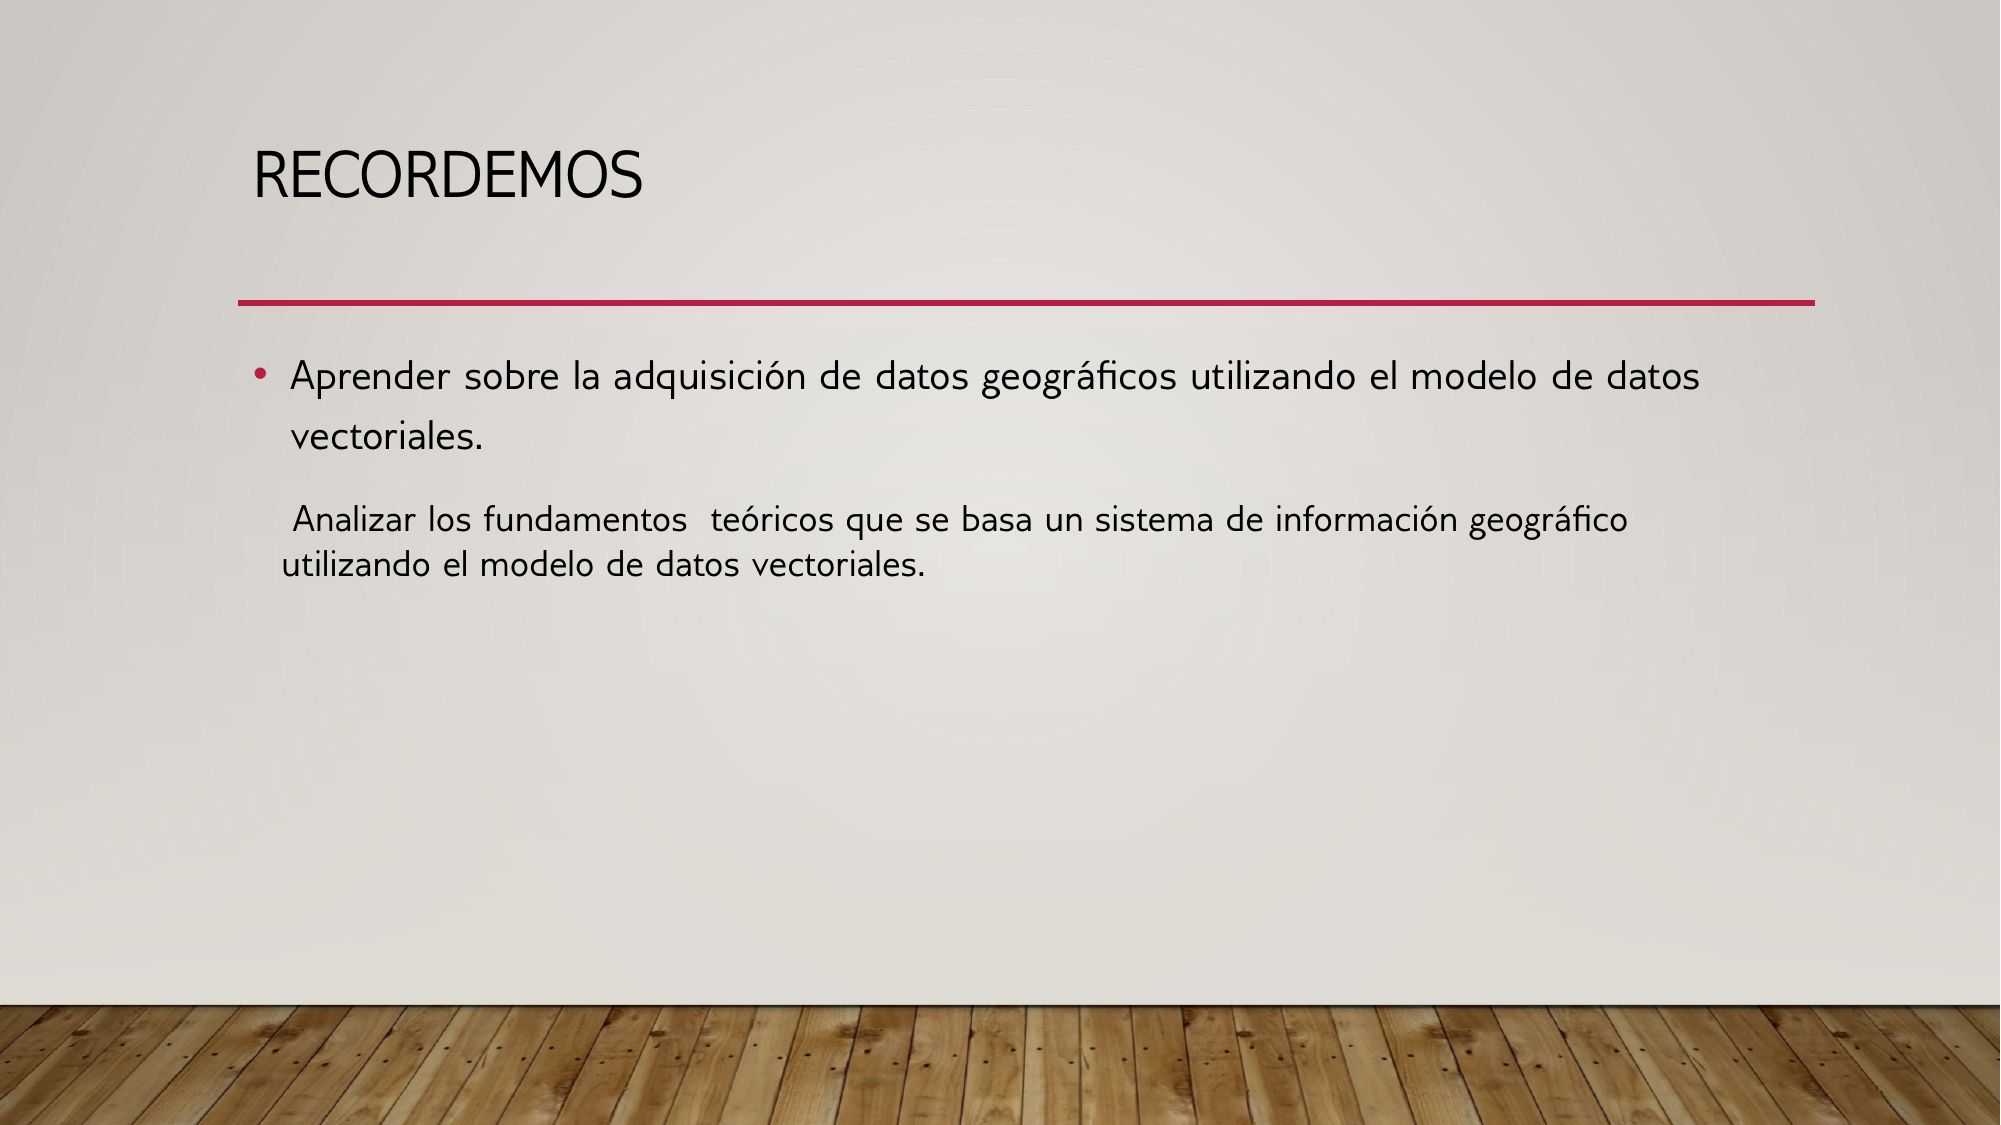

# Recordemos
Aprender sobre la adquisición de datos geográficos utilizando el modelo de datos vectoriales.
 Analizar los fundamentos  teóricos que se basa un sistema de información geográfico utilizando el modelo de datos vectoriales.